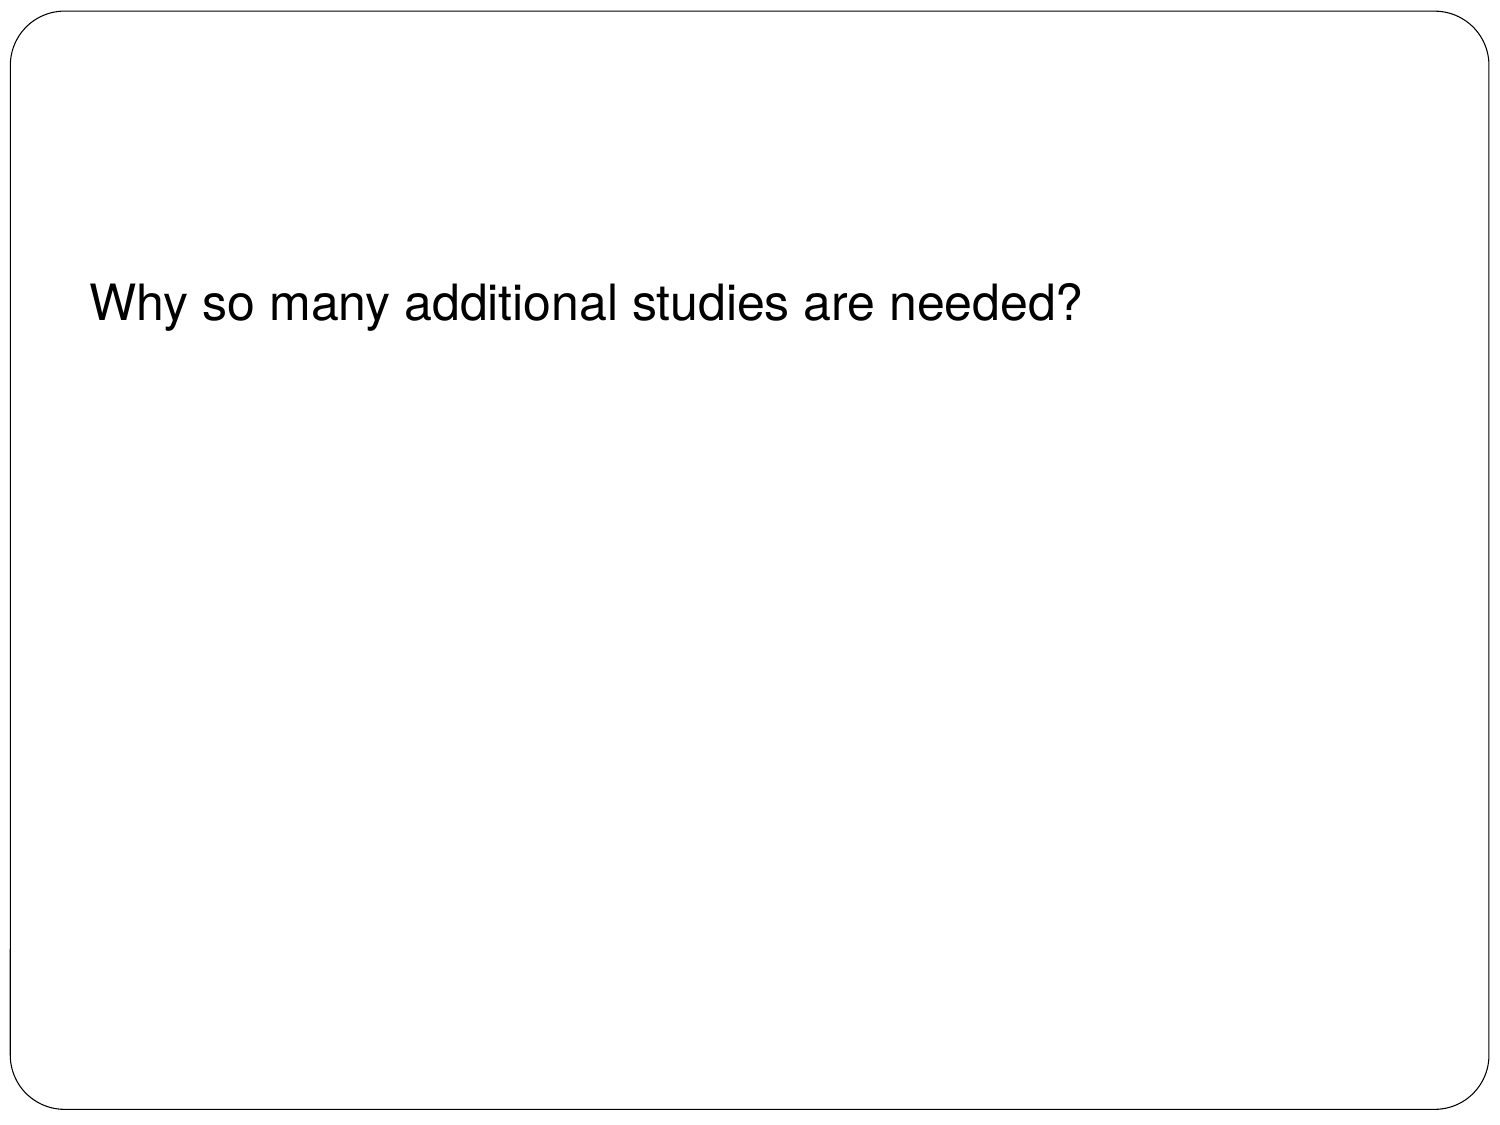

#
Why so many additional studies are needed?